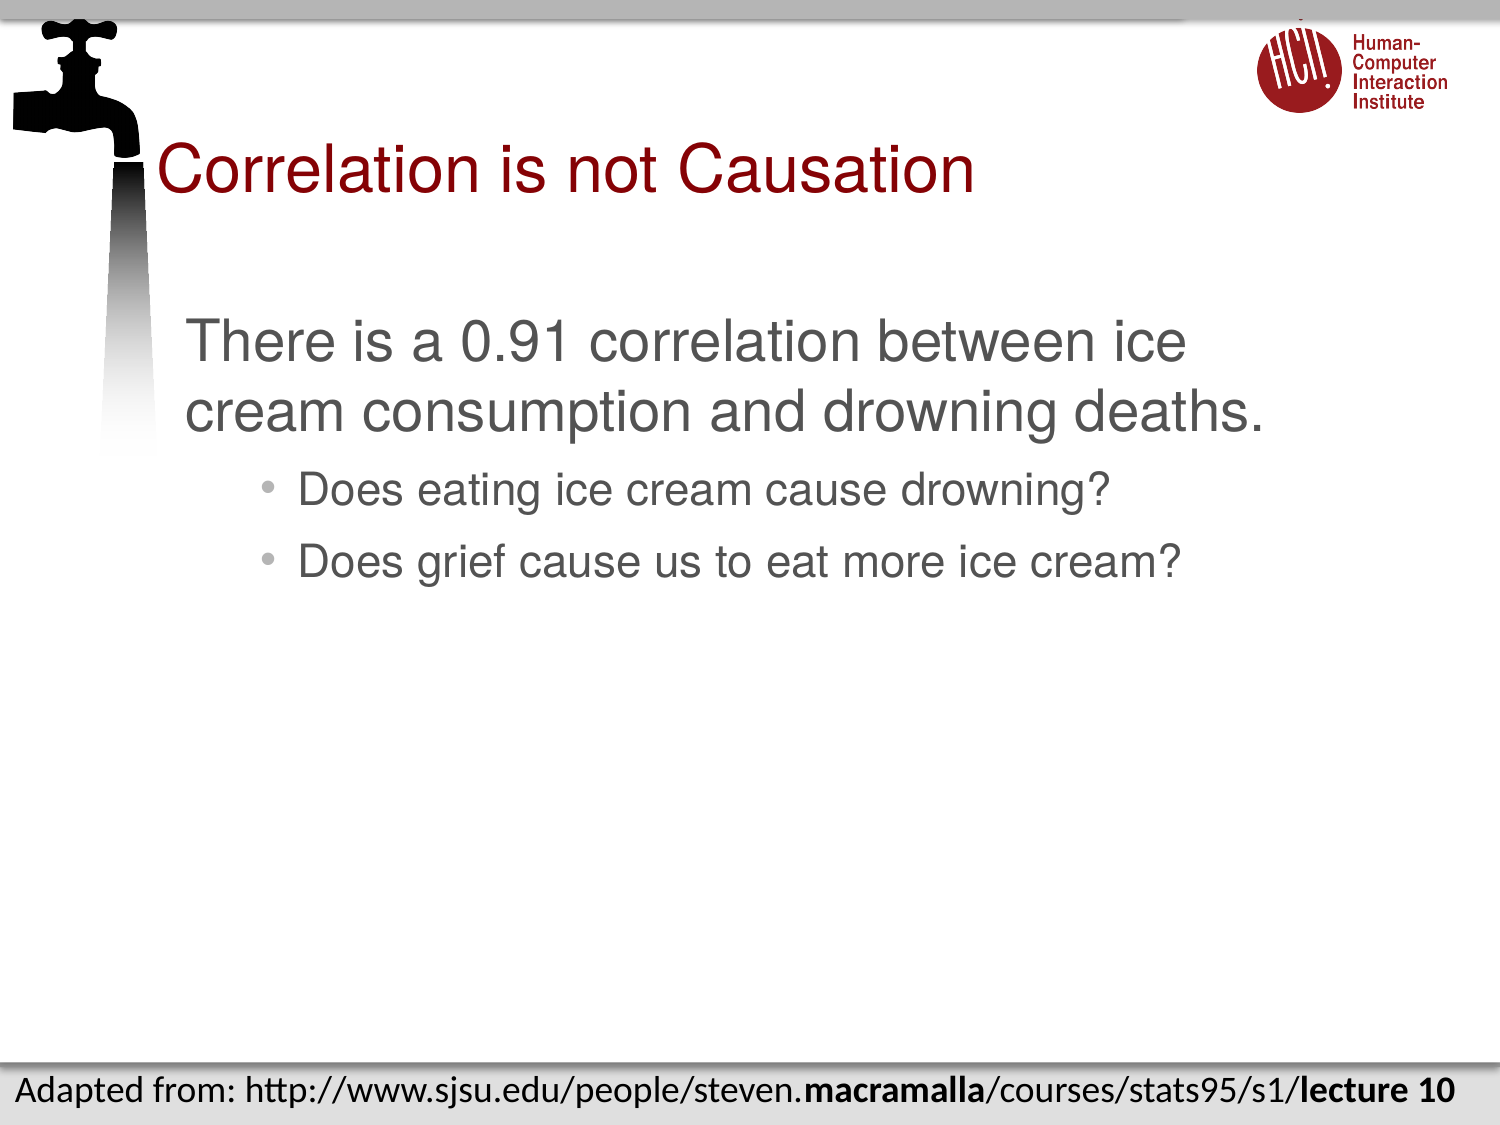

# Correlation is not Causation
There is a 0.91 correlation between ice cream consumption and drowning deaths.
Does eating ice cream cause drowning?
Does grief cause us to eat more ice cream?
Adapted from: http://www.sjsu.edu/people/steven.macramalla/courses/stats95/s1/lecture 10